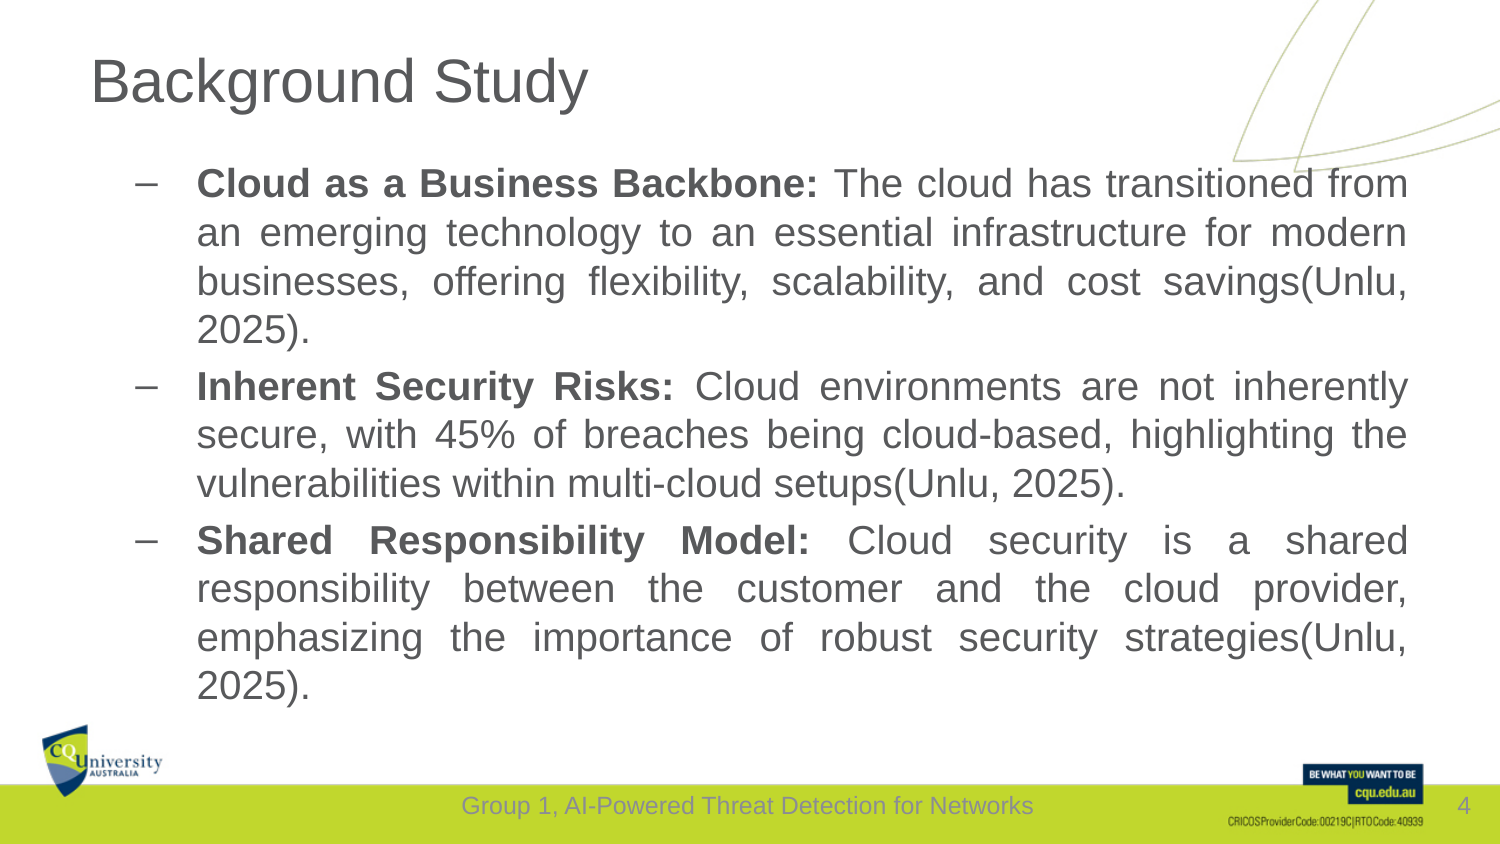

# Background Study
Cloud as a Business Backbone: The cloud has transitioned from an emerging technology to an essential infrastructure for modern businesses, offering flexibility, scalability, and cost savings(Unlu, 2025).
Inherent Security Risks: Cloud environments are not inherently secure, with 45% of breaches being cloud-based, highlighting the vulnerabilities within multi-cloud setups(Unlu, 2025).
Shared Responsibility Model: Cloud security is a shared responsibility between the customer and the cloud provider, emphasizing the importance of robust security strategies(Unlu, 2025).
Group 1, AI-Powered Threat Detection for Networks
4